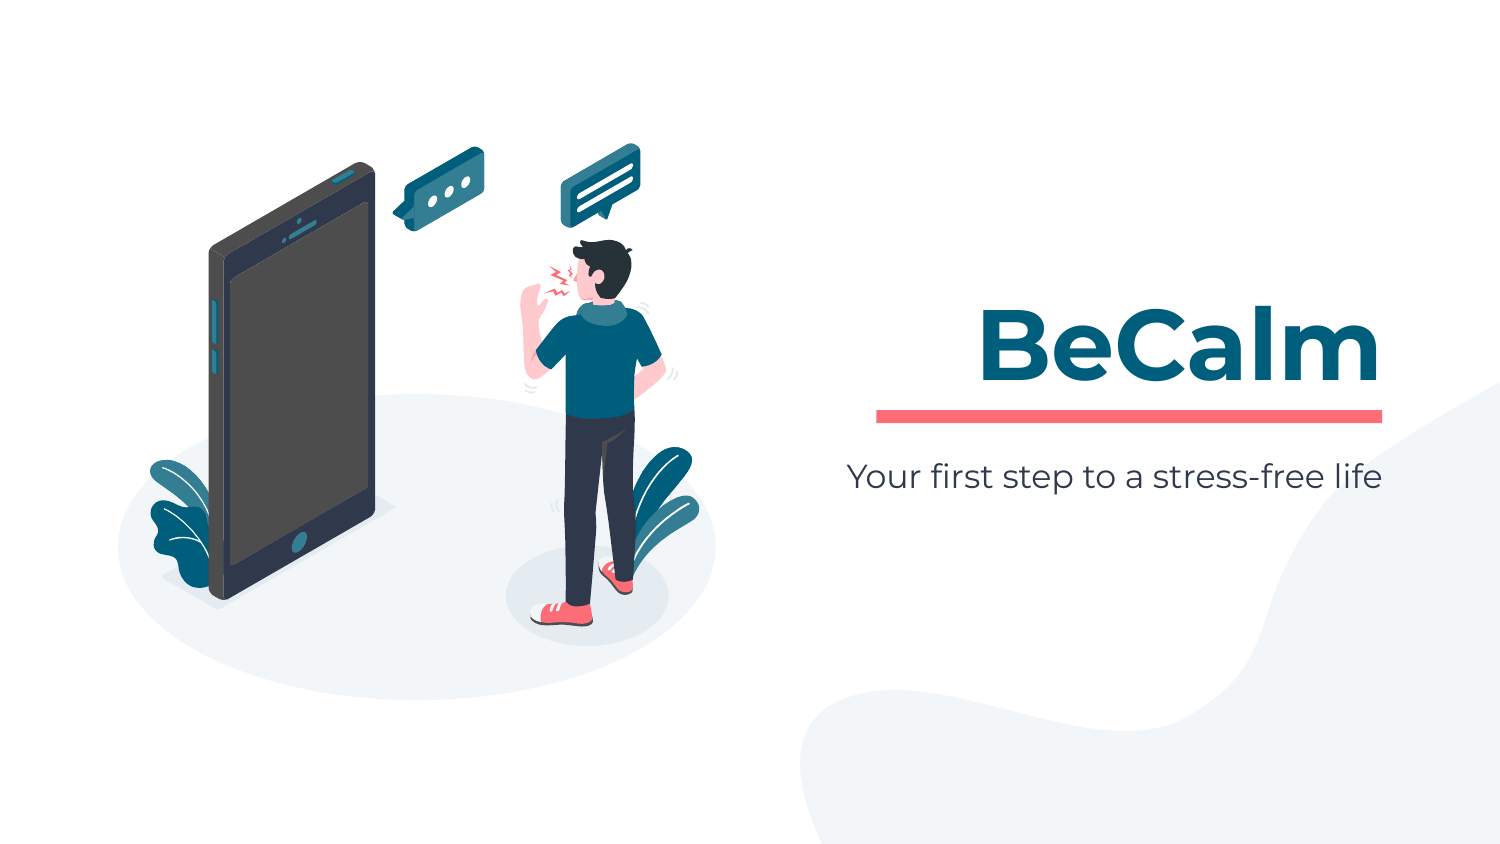

z

# BeCalm

Your first step to a stress-free life